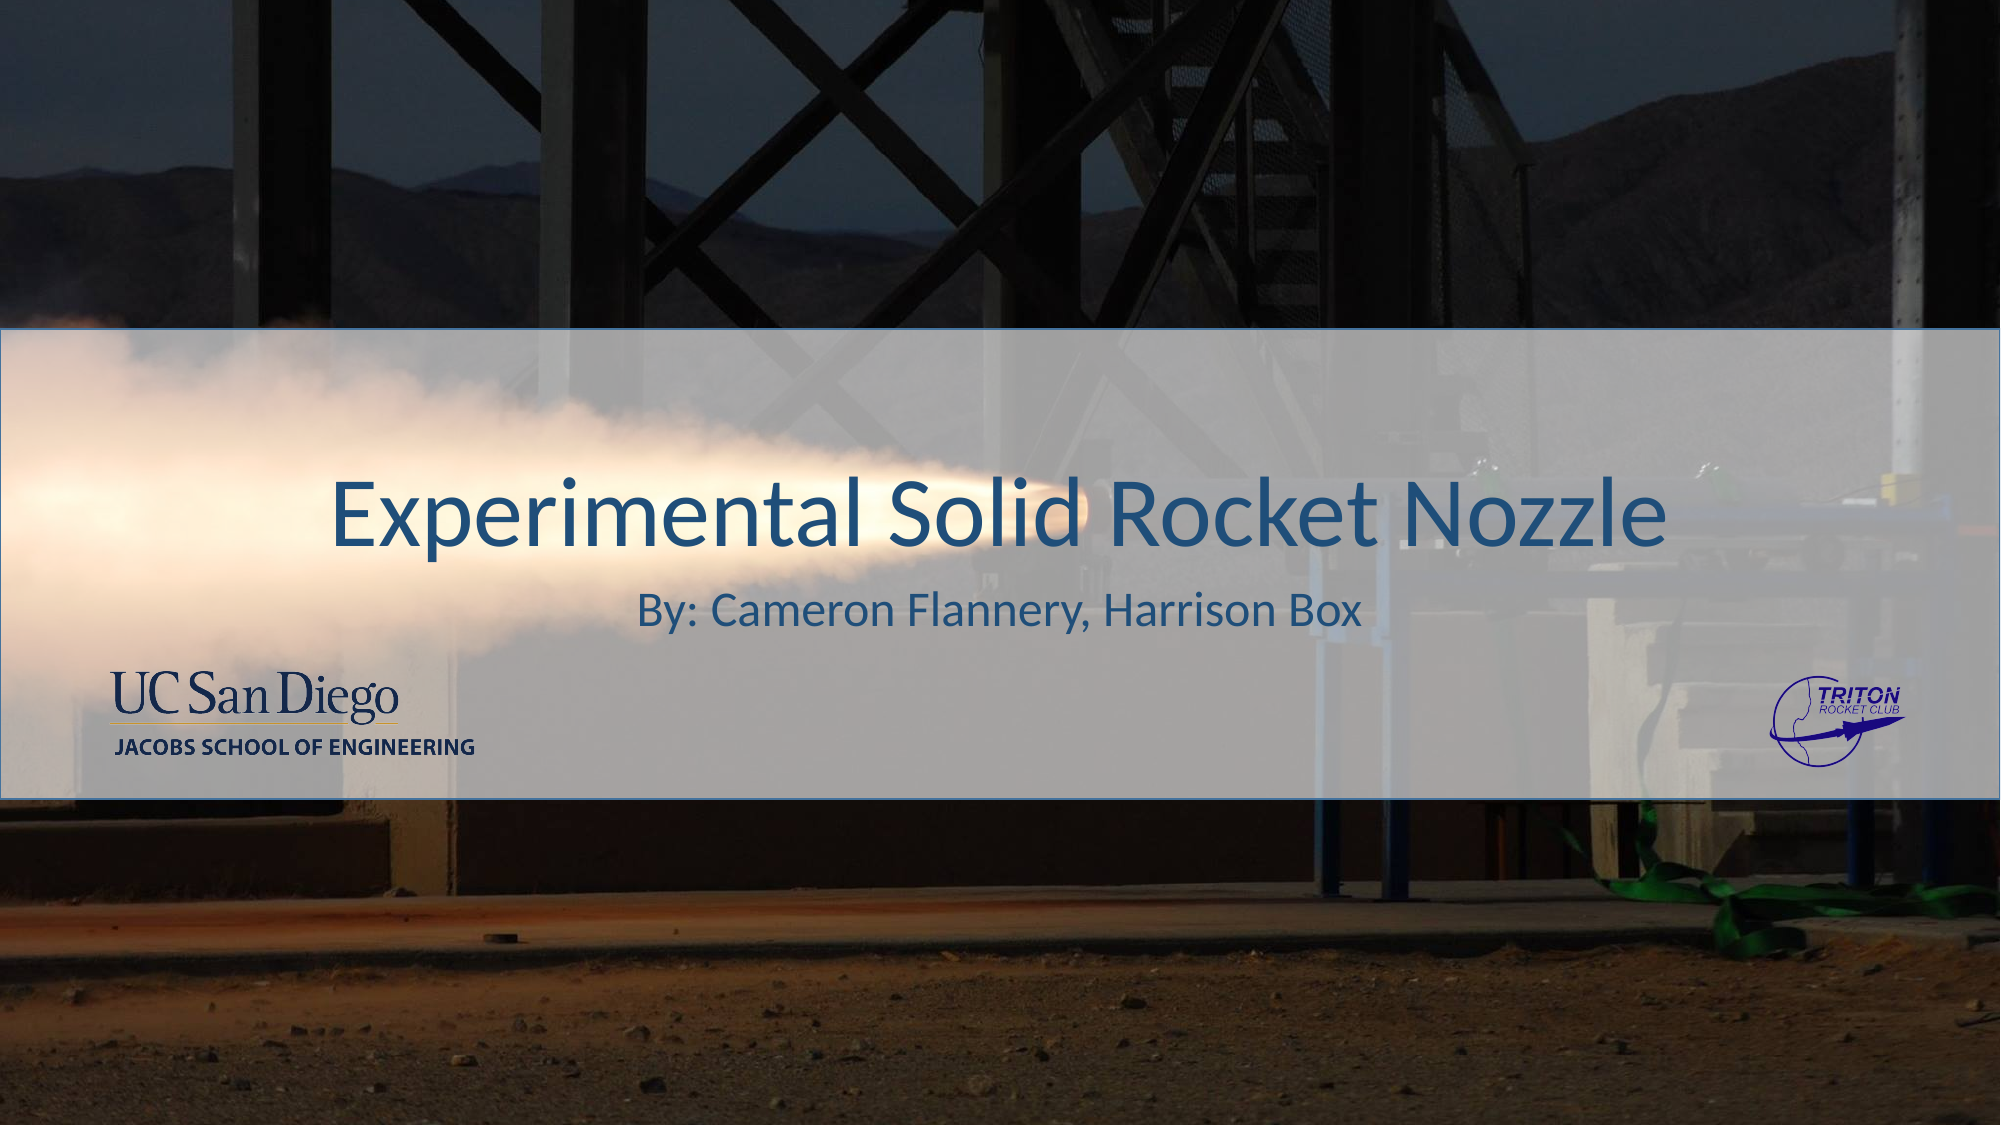

# Experimental Solid Rocket Nozzle
By: Cameron Flannery, Harrison Box